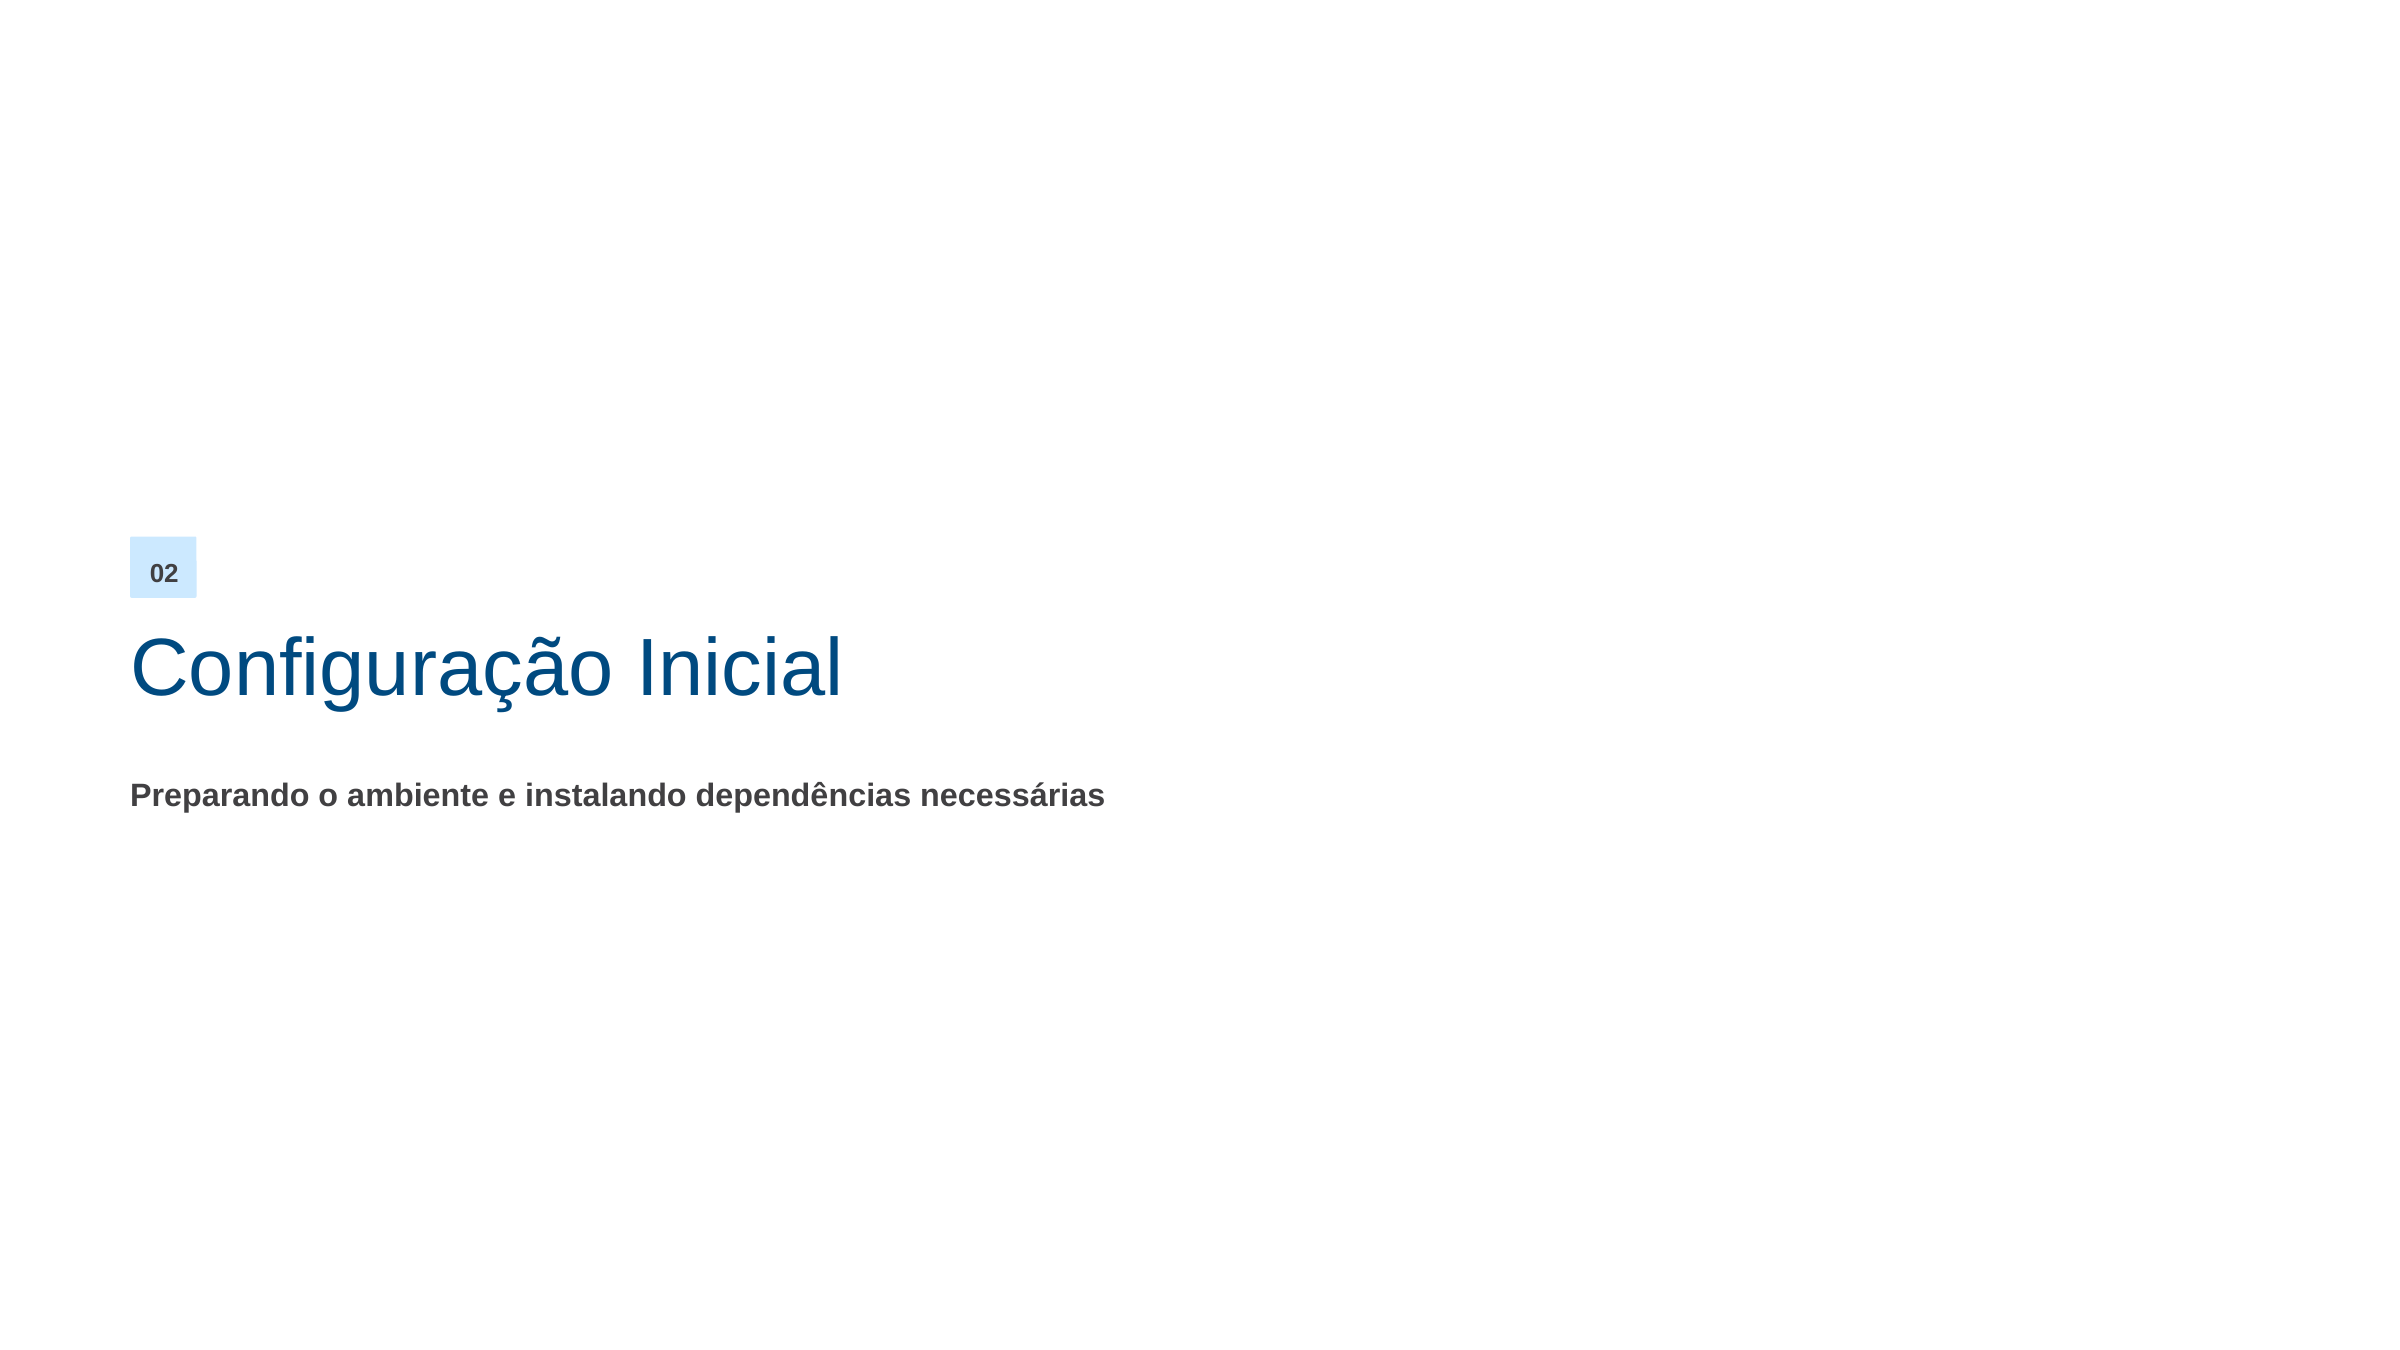

02
Configuração Inicial
Preparando o ambiente e instalando dependências necessárias